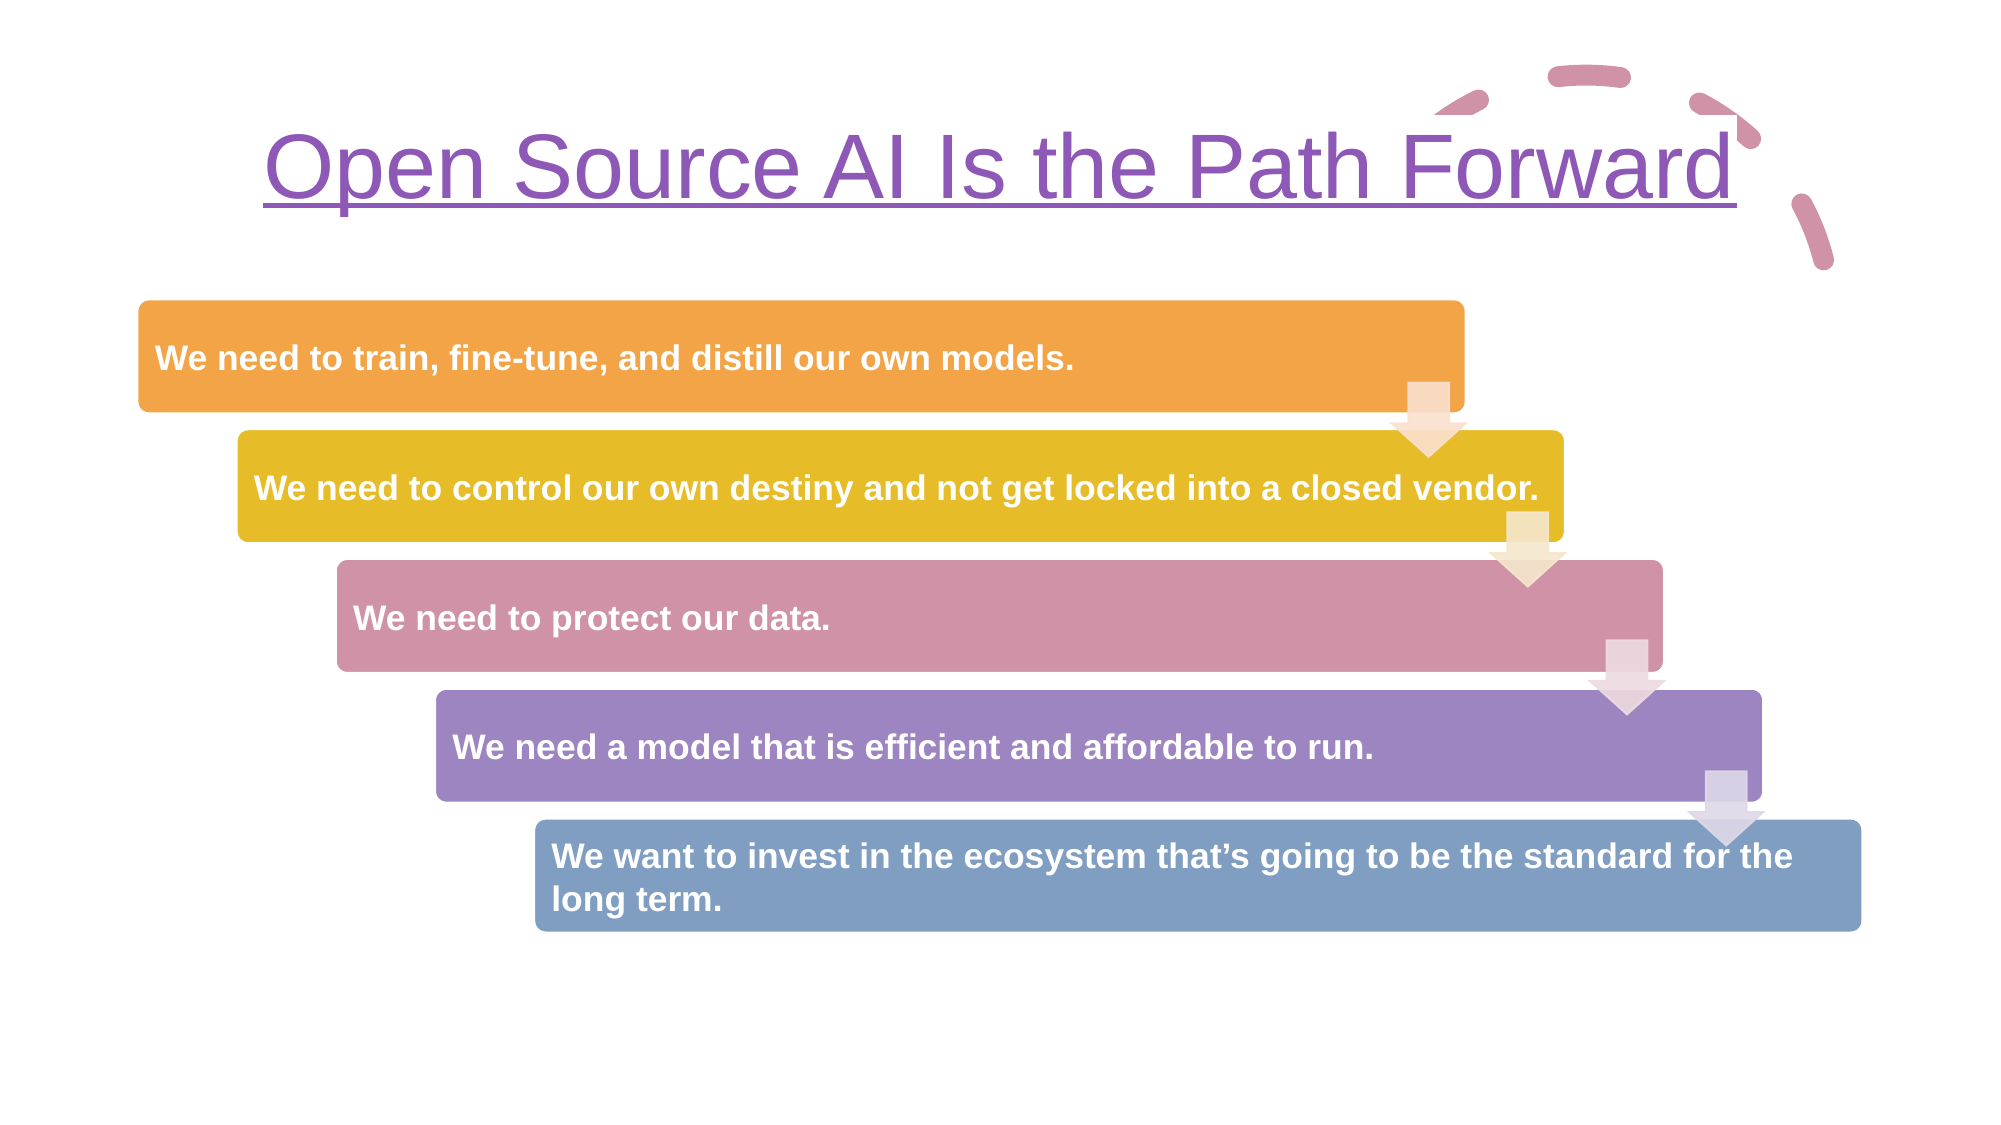

# Open Source AI Is the Path Forward

We need to train, fine-tune, and distill our own models.
We need to control our own destiny and not get locked into a closed vendor.
We need to protect our data.
We need a model that is efficient and affordable to run.
We want to invest in the ecosystem that’s going to be the standard for the long term.